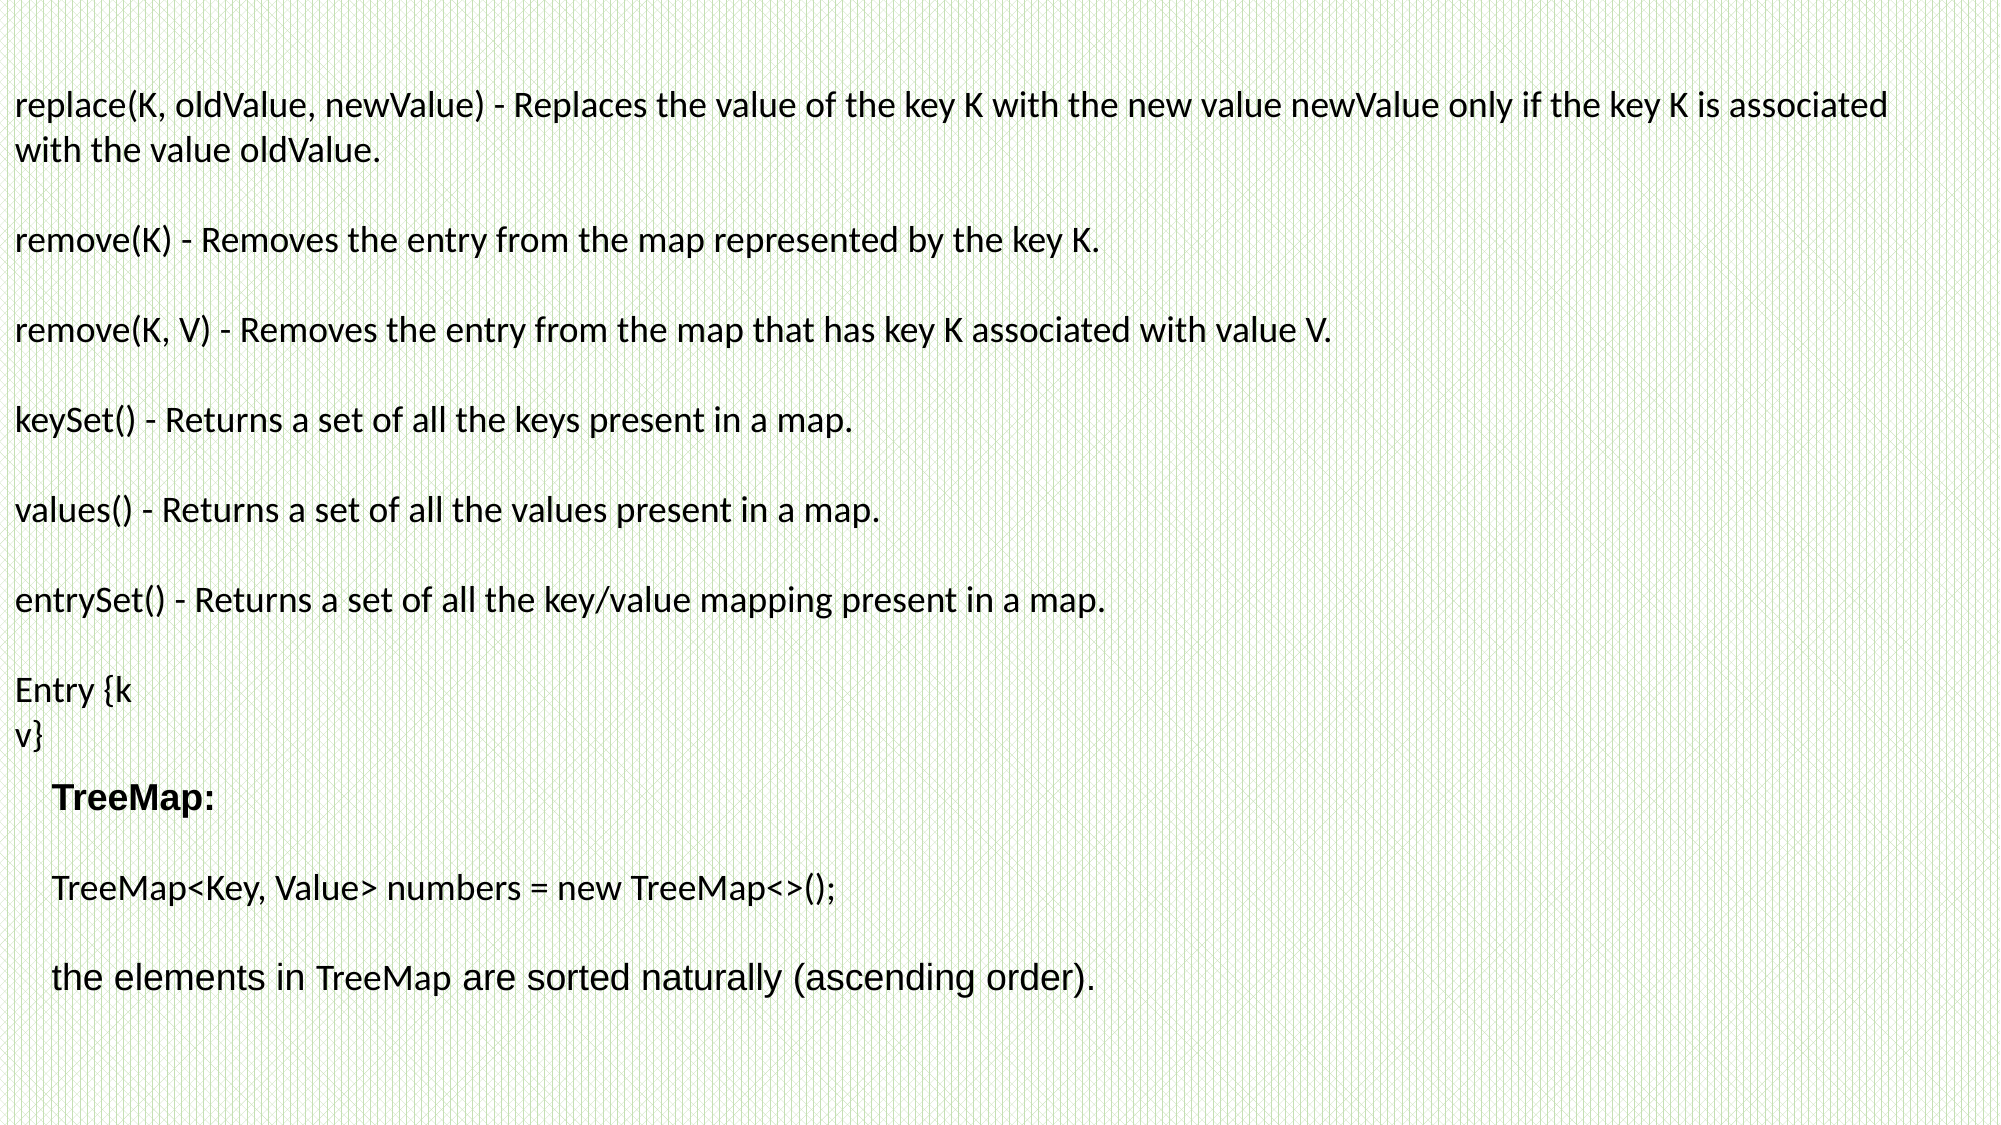

replace(K, oldValue, newValue) - Replaces the value of the key K with the new value newValue only if the key K is associated with the value oldValue.

remove(K) - Removes the entry from the map represented by the key K.

remove(K, V) - Removes the entry from the map that has key K associated with value V.

keySet() - Returns a set of all the keys present in a map.

values() - Returns a set of all the values present in a map.

entrySet() - Returns a set of all the key/value mapping present in a map.

Entry {k
v}

TreeMap:

TreeMap<Key, Value> numbers = new TreeMap<>();

the elements in TreeMap are sorted naturally (ascending order).